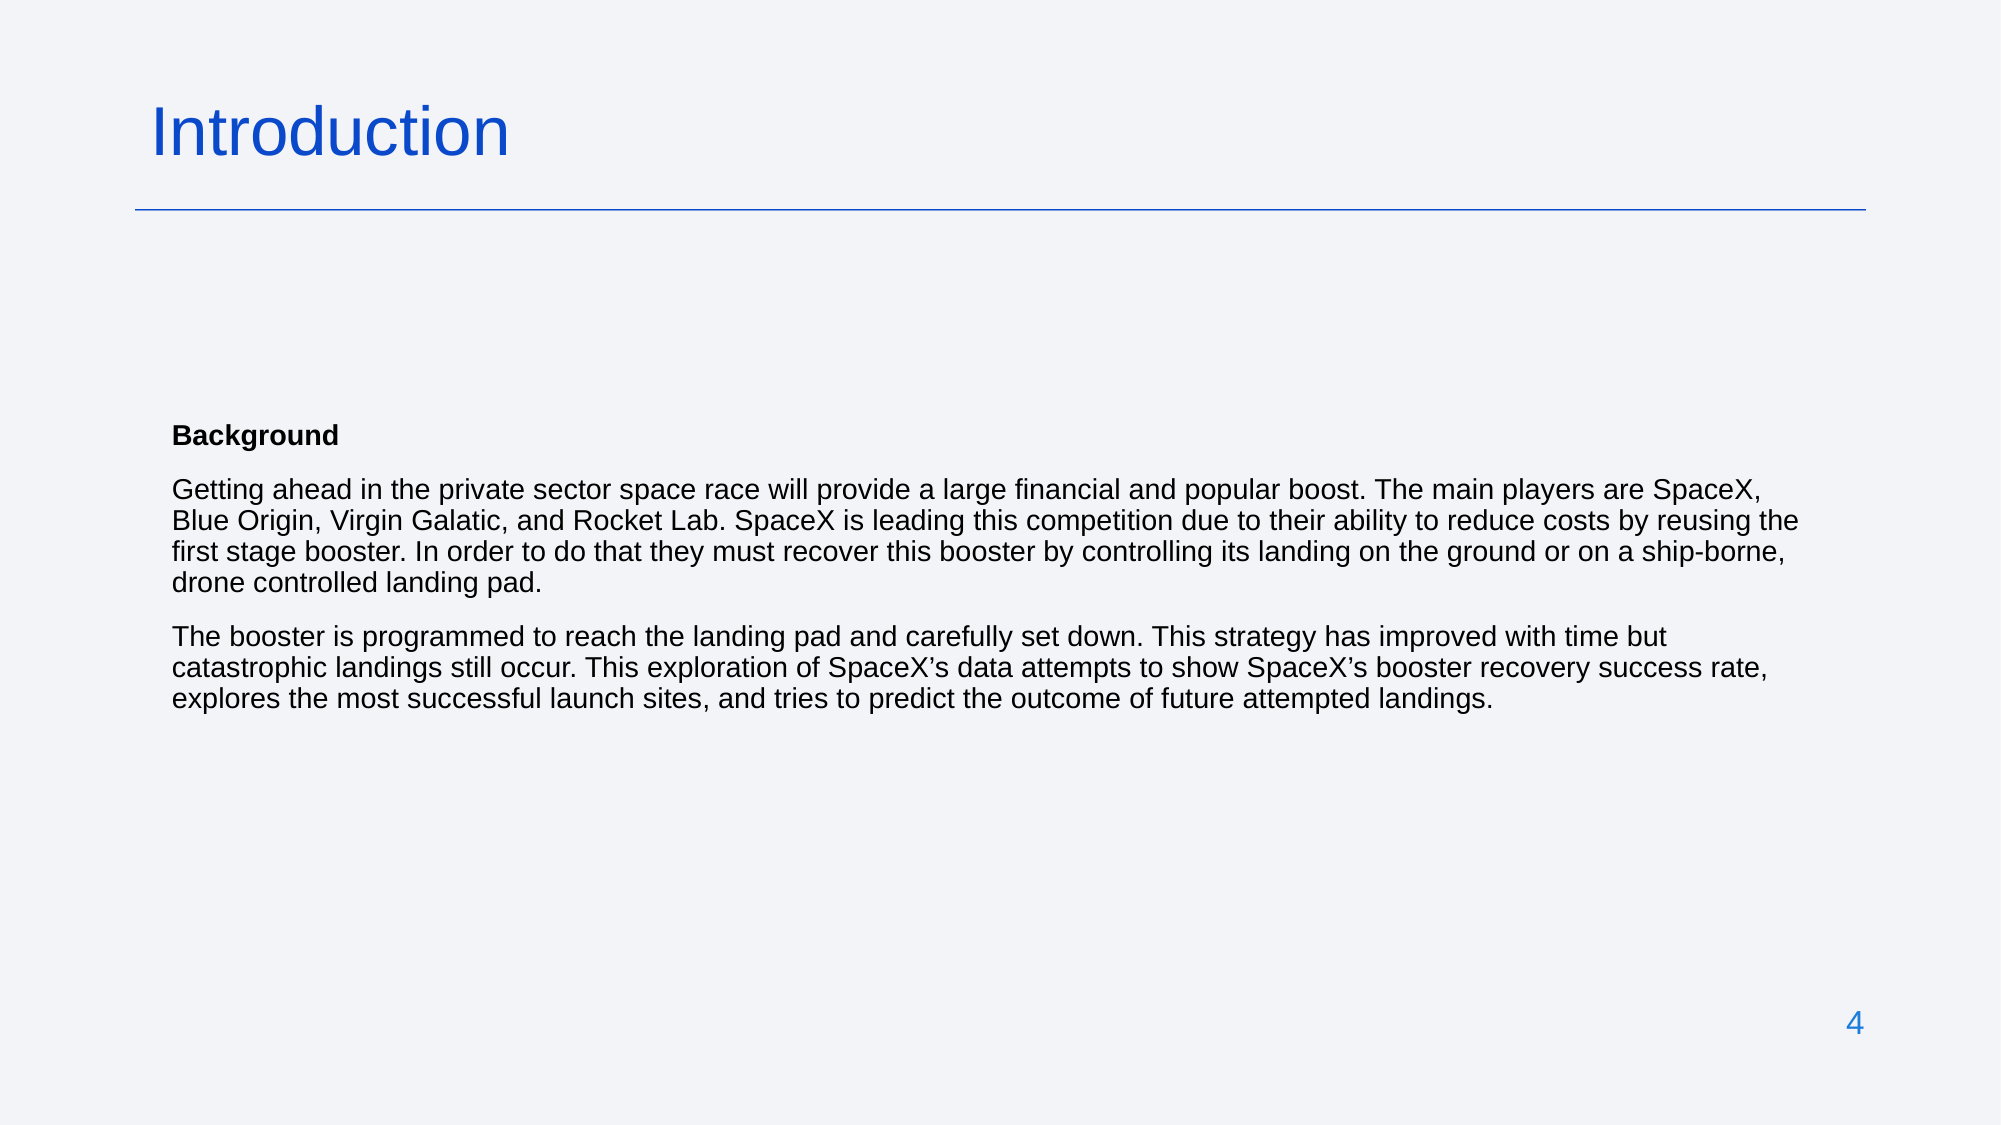

Introduction
Background
Getting ahead in the private sector space race will provide a large financial and popular boost. The main players are SpaceX, Blue Origin, Virgin Galatic, and Rocket Lab. SpaceX is leading this competition due to their ability to reduce costs by reusing the first stage booster. In order to do that they must recover this booster by controlling its landing on the ground or on a ship-borne, drone controlled landing pad.
The booster is programmed to reach the landing pad and carefully set down. This strategy has improved with time but catastrophic landings still occur. This exploration of SpaceX’s data attempts to show SpaceX’s booster recovery success rate, explores the most successful launch sites, and tries to predict the outcome of future attempted landings.
4